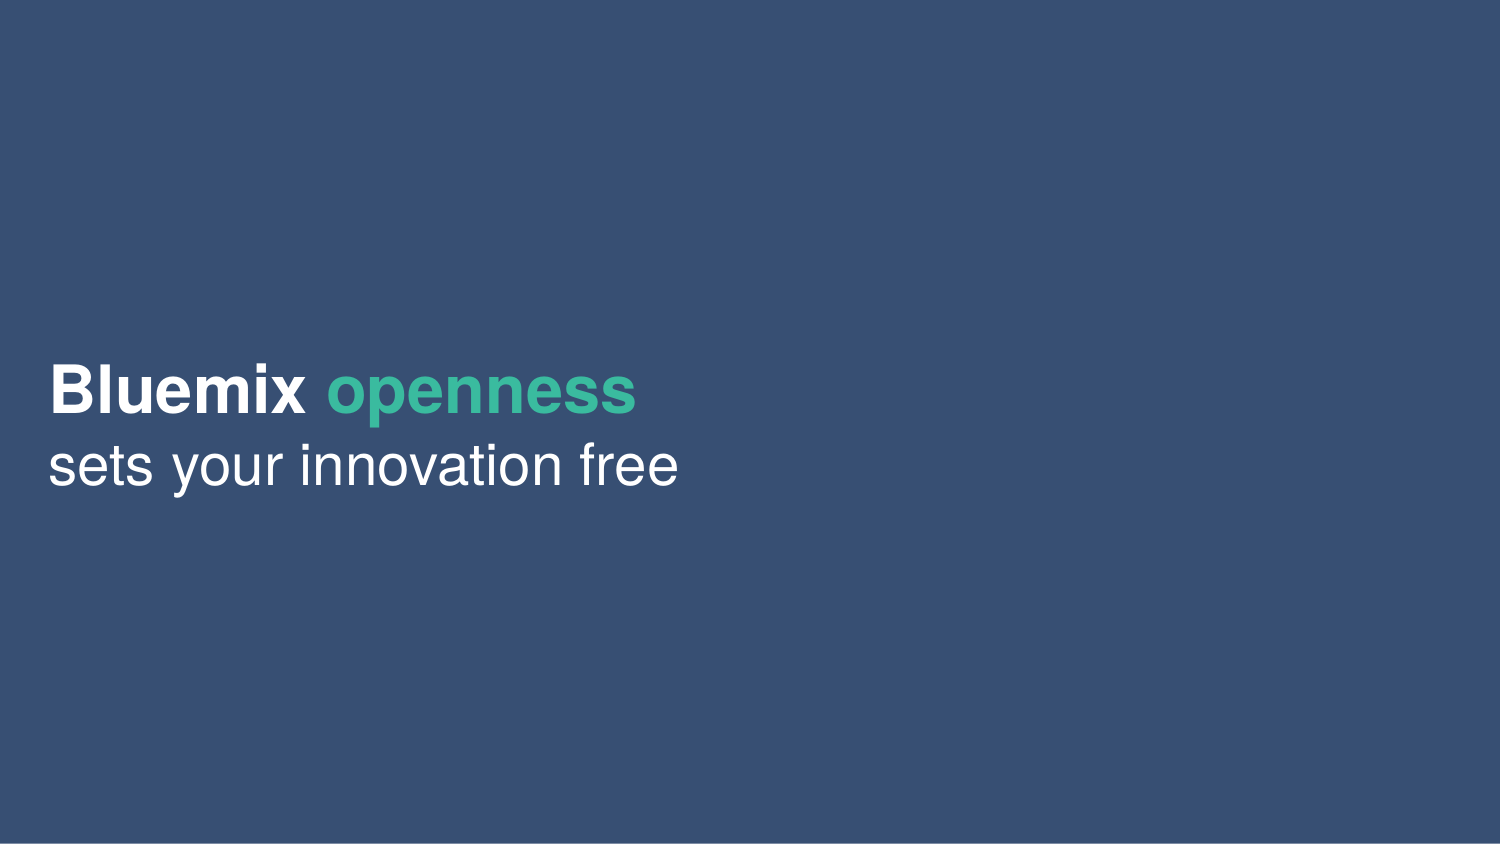

Innovation makes disruption possible.

Bluemix openness
sets your innovation free